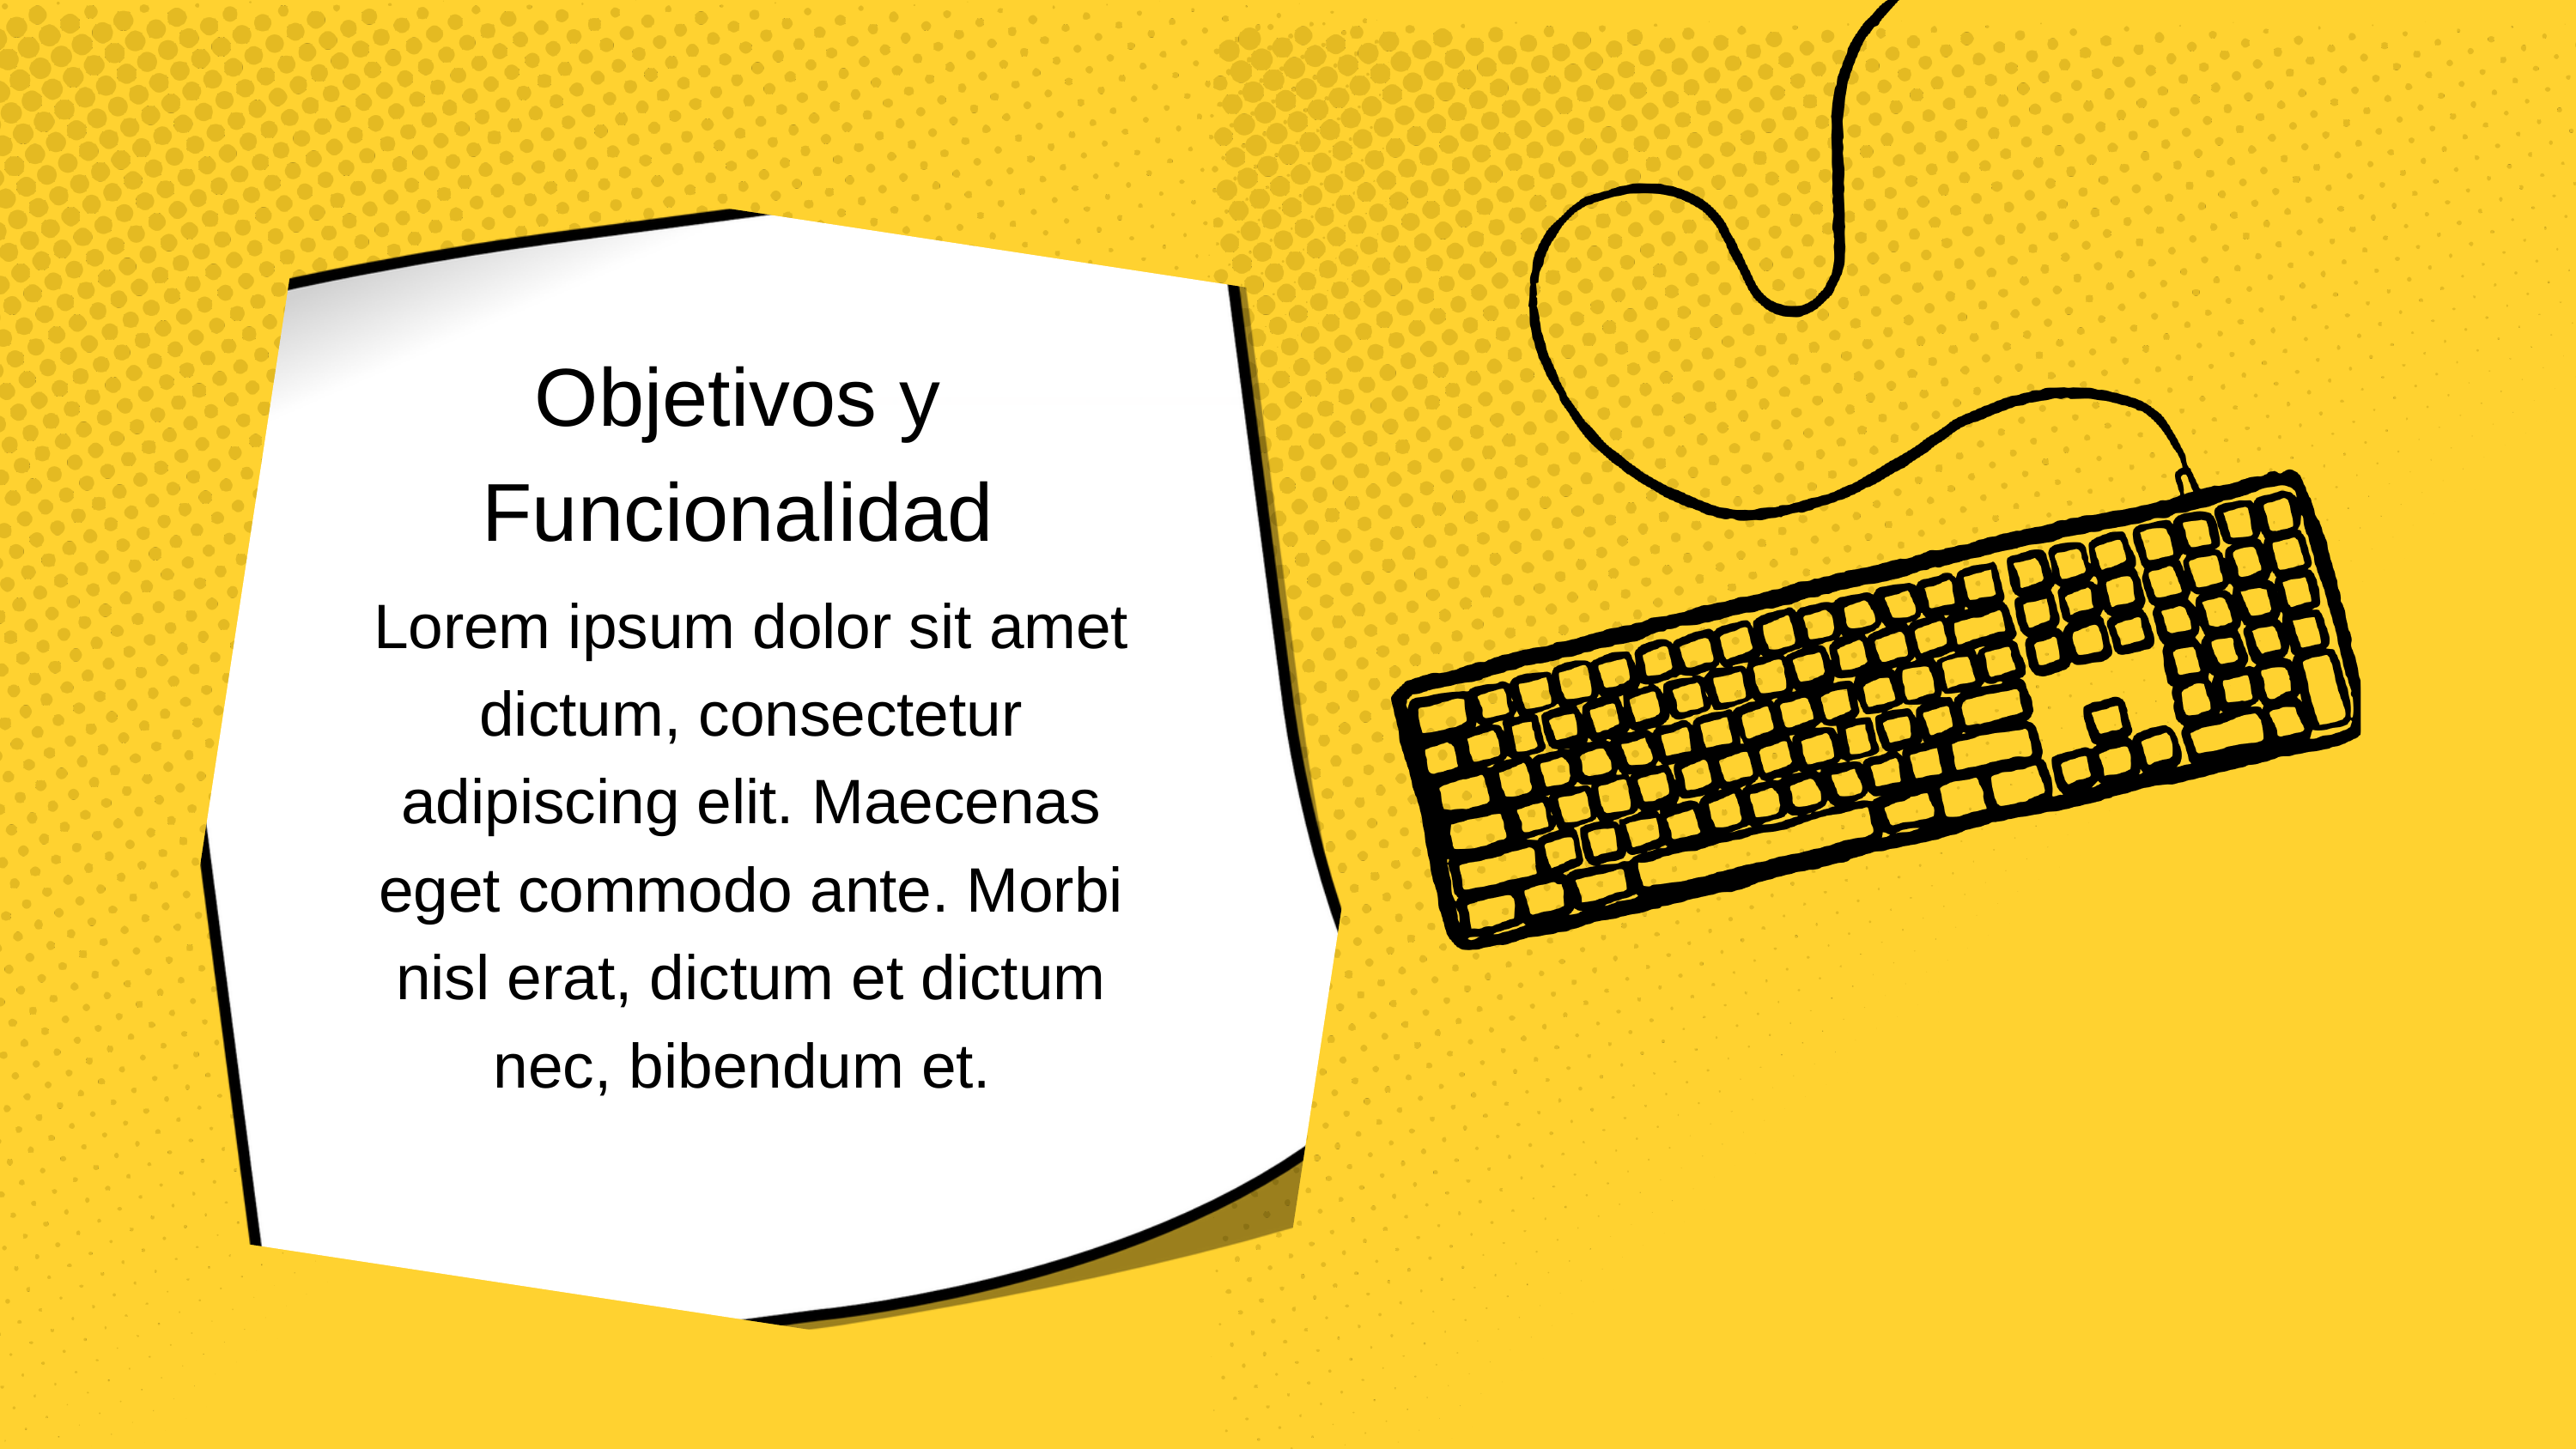

Objetivos y Funcionalidad
Lorem ipsum dolor sit amet dictum, consectetur adipiscing elit. Maecenas eget commodo ante. Morbi nisl erat, dictum et dictum nec, bibendum et.